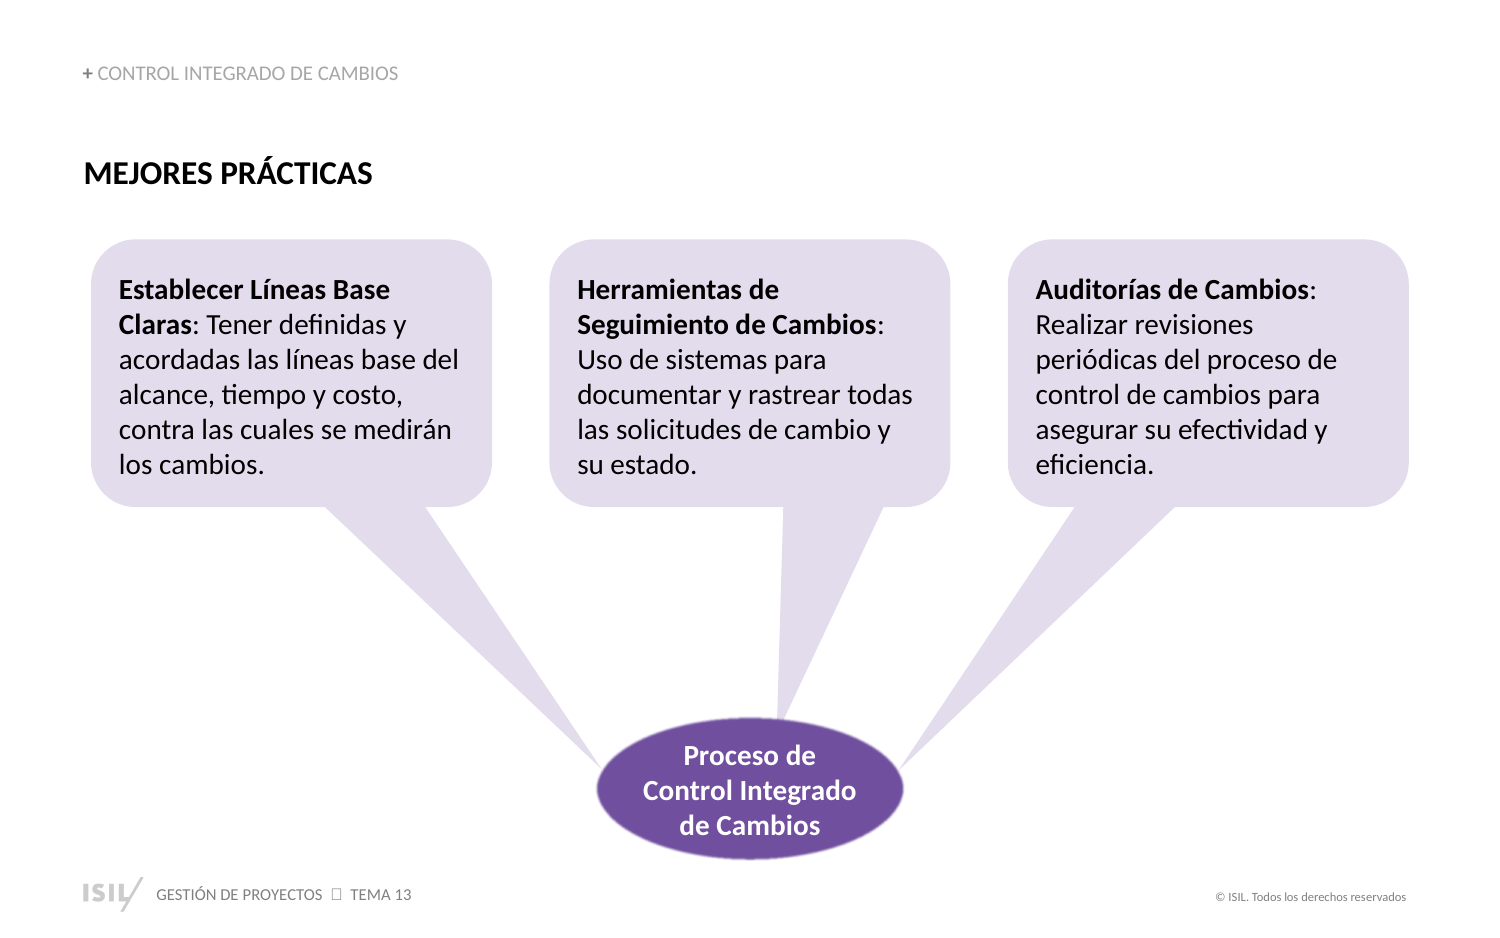

+ CONTROL INTEGRADO DE CAMBIOS
MEJORES PRÁCTICAS
Establecer Líneas Base Claras: Tener definidas y acordadas las líneas base del alcance, tiempo y costo, contra las cuales se medirán los cambios.
Herramientas de Seguimiento de Cambios: Uso de sistemas para documentar y rastrear todas las solicitudes de cambio y su estado.
Auditorías de Cambios: Realizar revisiones periódicas del proceso de control de cambios para asegurar su efectividad y eficiencia.
Proceso de Control Integrado de Cambios